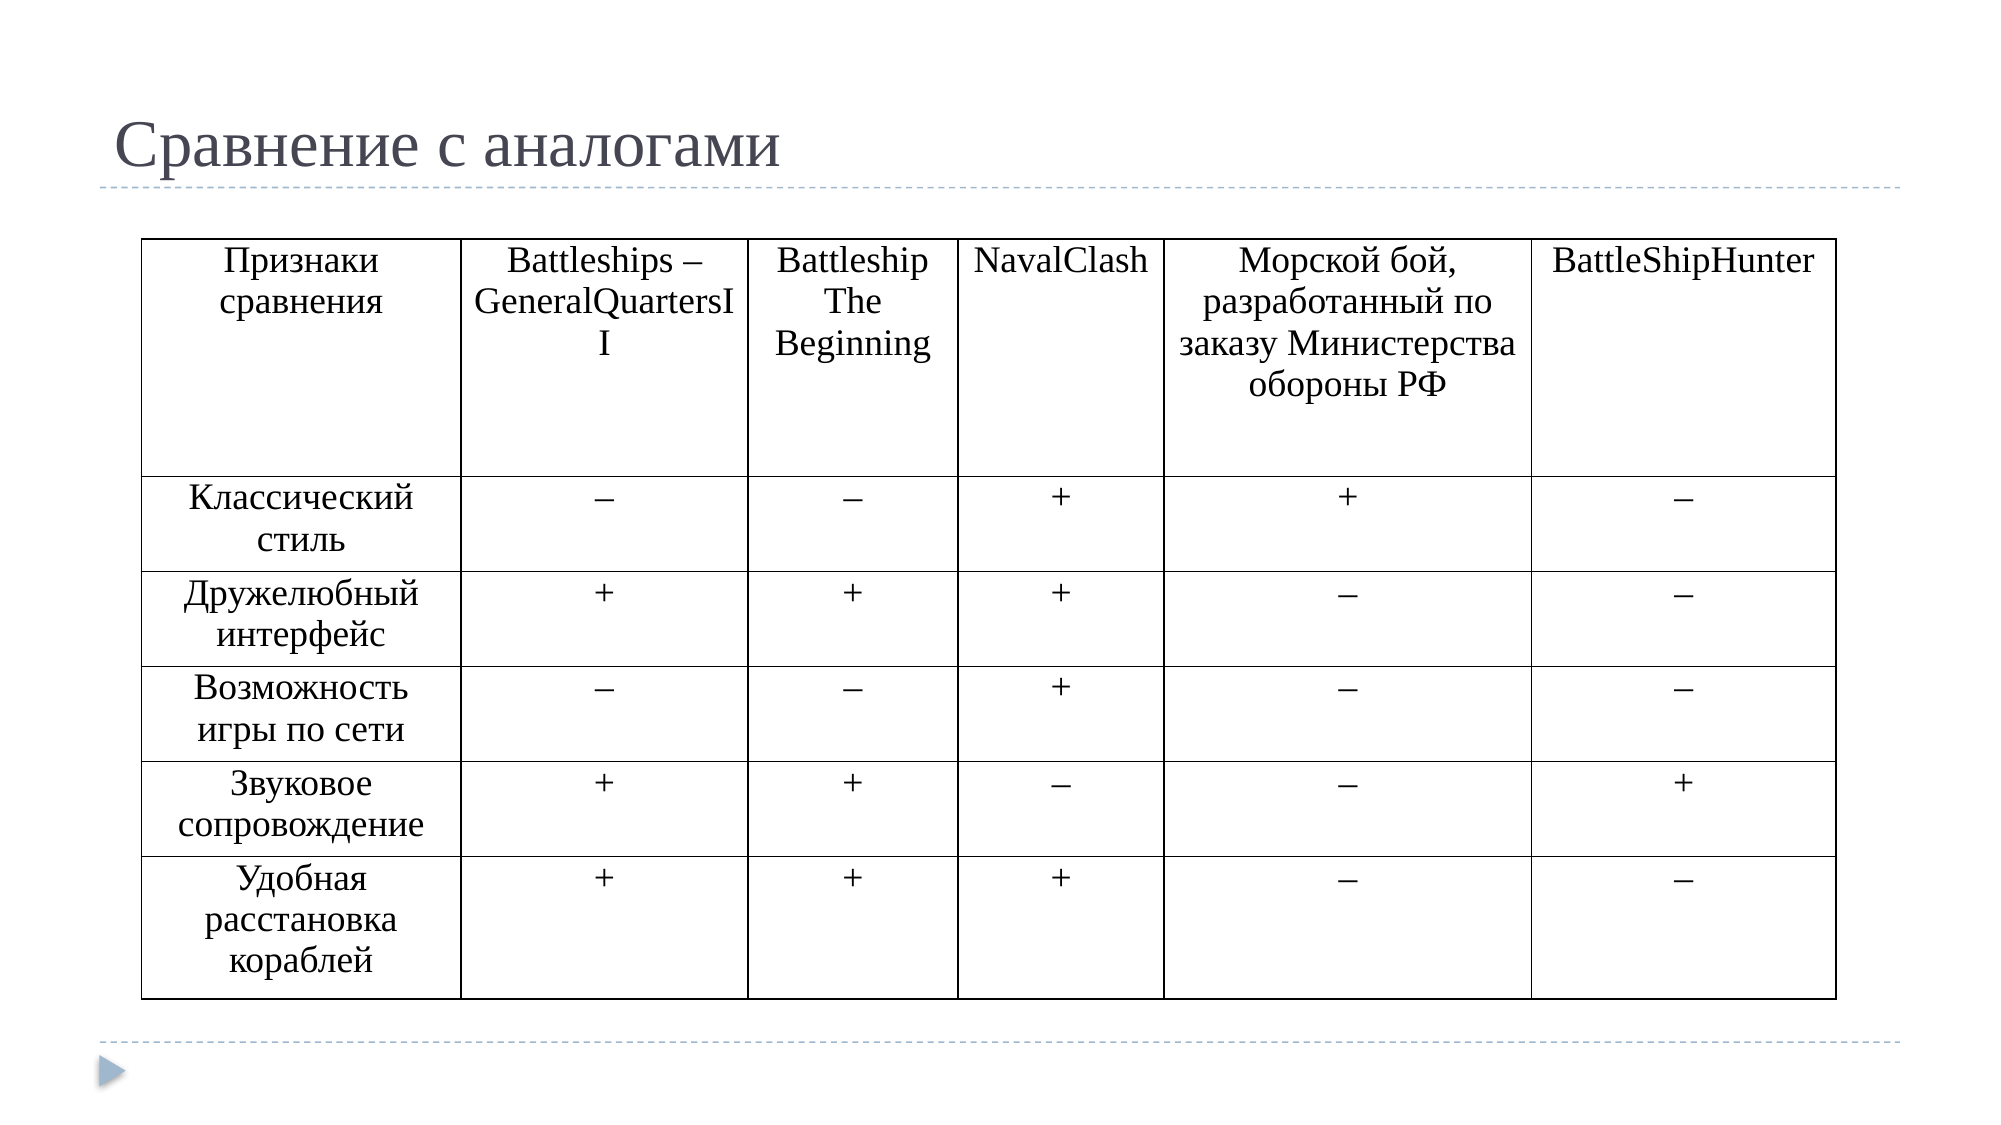

# Сравнение с аналогами
| Признаки сравнения | Battleships – GeneralQuartersII | Battleship The Beginning | NavalClash | Морской бой, разработанный по заказу Министерства обороны РФ | BattleShipHunter |
| --- | --- | --- | --- | --- | --- |
| Классический стиль | – | – | + | + | – |
| Дружелюбный интерфейс | + | + | + | – | – |
| Возможность игры по сети | – | – | + | – | – |
| Звуковое сопровождение | + | + | – | – | + |
| Удобная расстановка кораблей | + | + | + | – | – |